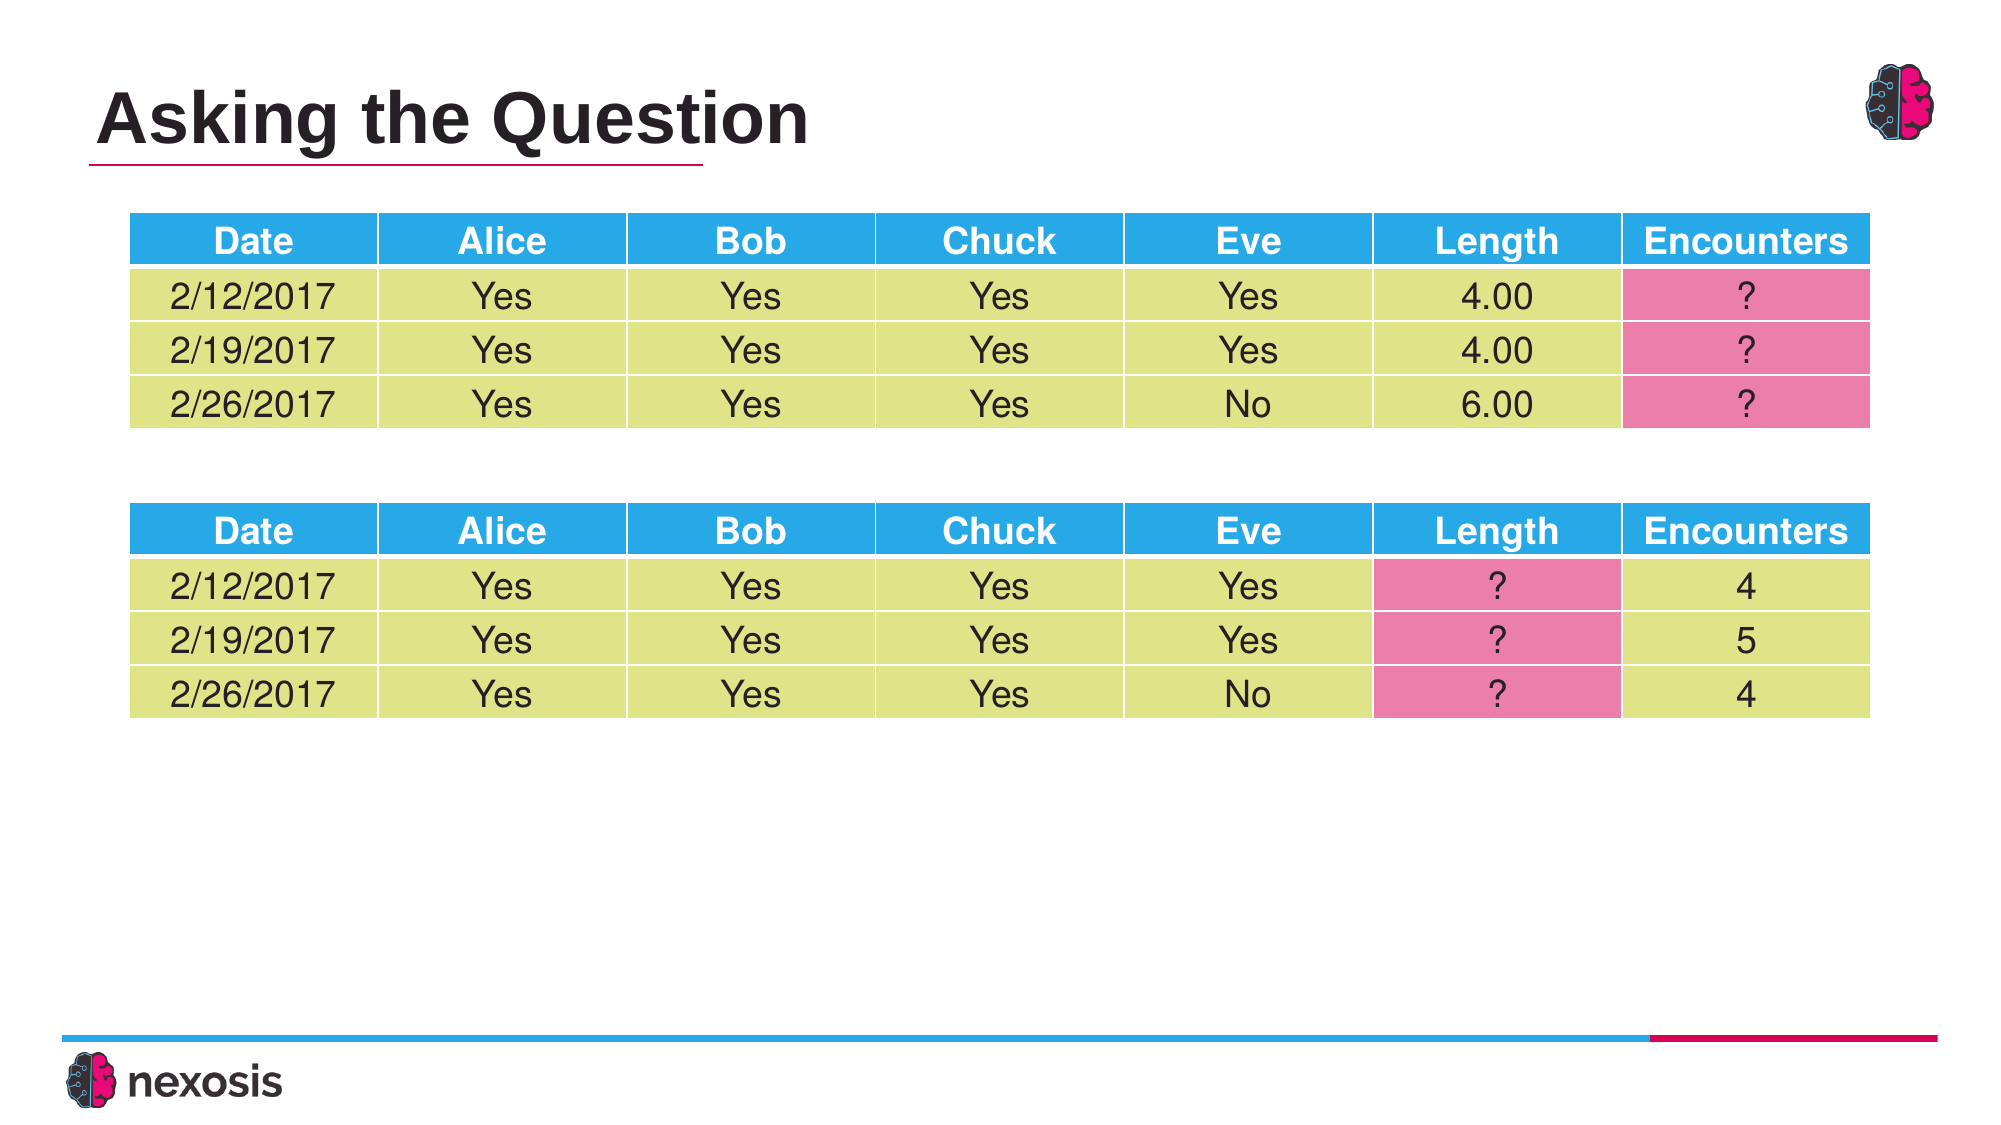

# Asking the Question
| Date | Alice | Bob | Chuck | Eve | Length | Encounters |
| --- | --- | --- | --- | --- | --- | --- |
| 2/12/2017 | Yes | Yes | Yes | Yes | 4.00 | ? |
| 2/19/2017 | Yes | Yes | Yes | Yes | 4.00 | ? |
| 2/26/2017 | Yes | Yes | Yes | No | 6.00 | ? |
| Date | Alice | Bob | Chuck | Eve | Length | Encounters |
| --- | --- | --- | --- | --- | --- | --- |
| 2/12/2017 | Yes | Yes | Yes | Yes | ? | 4 |
| 2/19/2017 | Yes | Yes | Yes | Yes | ? | 5 |
| 2/26/2017 | Yes | Yes | Yes | No | ? | 4 |
37